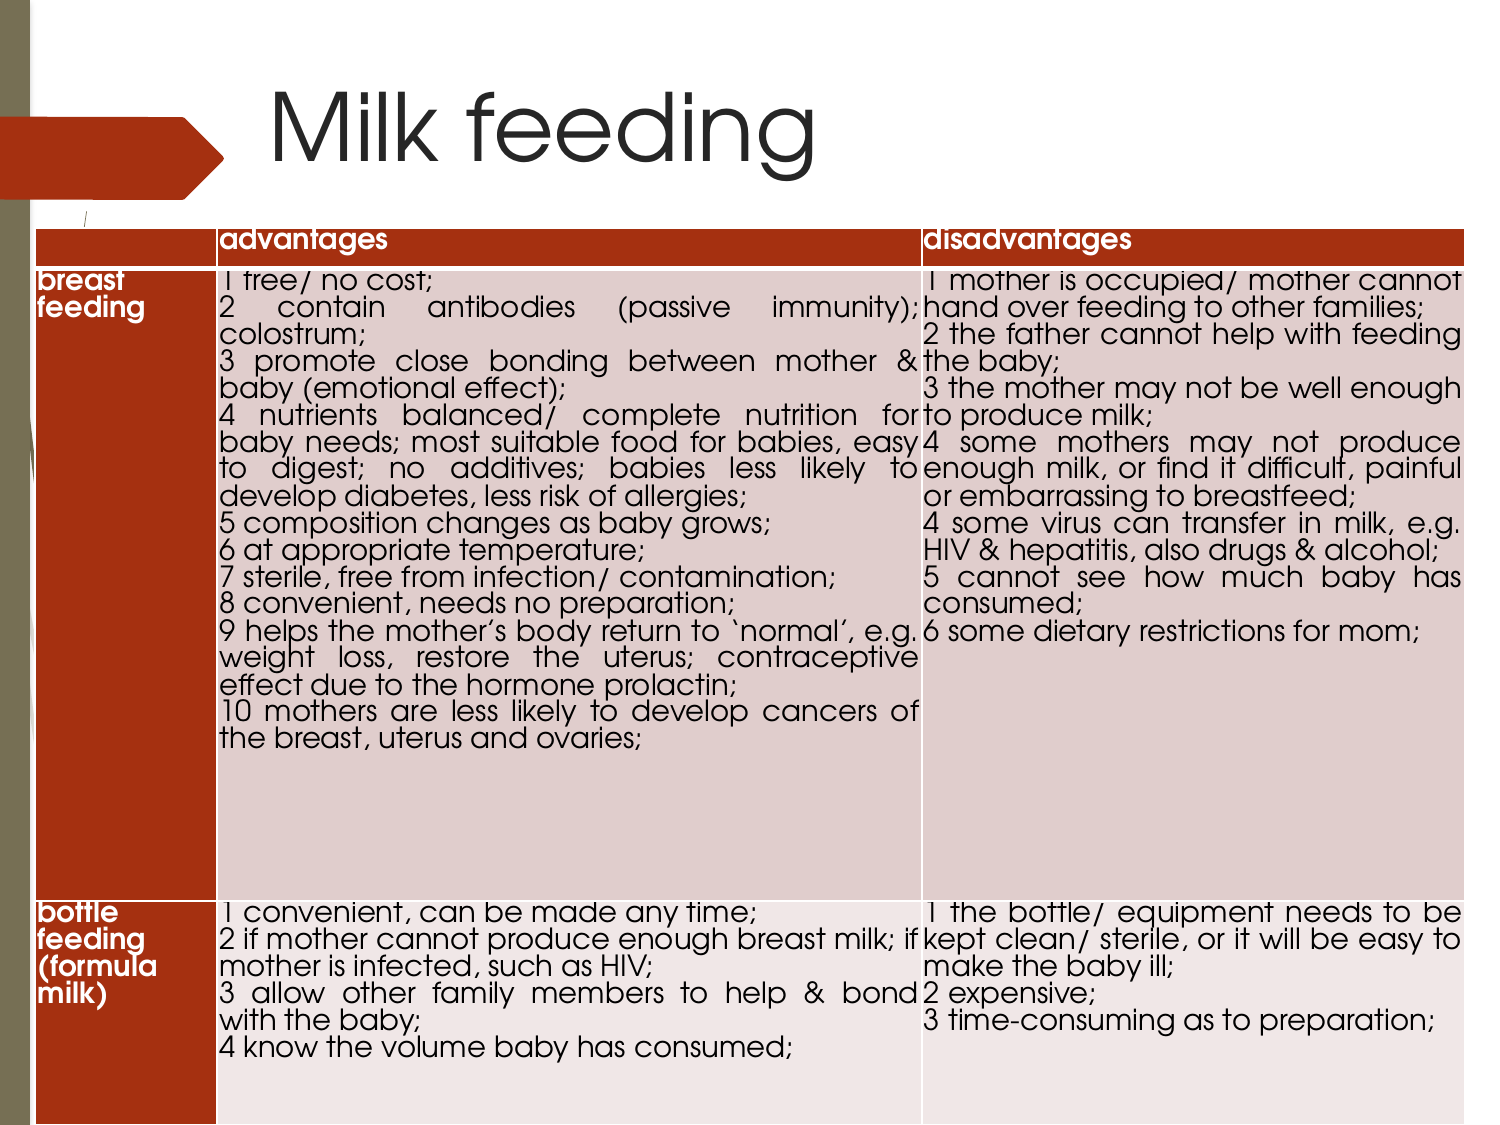

# Milk feeding
|  | advantages | disadvantages |
| --- | --- | --- |
| breast feeding | 1 free/ no cost; 2 contain antibodies (passive immunity); colostrum; 3 promote close bonding between mother & baby (emotional effect); 4 nutrients balanced/ complete nutrition for baby needs; most suitable food for babies, easy to digest; no additives; babies less likely to develop diabetes, less risk of allergies; 5 composition changes as baby grows; 6 at appropriate temperature; 7 sterile, free from infection/ contamination; 8 convenient, needs no preparation; 9 helps the mother’s body return to ‘normal’, e.g. weight loss, restore the uterus; contraceptive effect due to the hormone prolactin; 10 mothers are less likely to develop cancers of the breast, uterus and ovaries; | 1 mother is occupied/ mother cannot hand over feeding to other families; 2 the father cannot help with feeding the baby; 3 the mother may not be well enough to produce milk; 4 some mothers may not produce enough milk, or find it difficult, painful or embarrassing to breastfeed; 4 some virus can transfer in milk, e.g. HIV & hepatitis, also drugs & alcohol; 5 cannot see how much baby has consumed; 6 some dietary restrictions for mom; |
| bottle feeding (formula milk) | 1 convenient, can be made any time; 2 if mother cannot produce enough breast milk; if mother is infected, such as HIV; 3 allow other family members to help & bond with the baby; 4 know the volume baby has consumed; | 1 the bottle/ equipment needs to be kept clean/ sterile, or it will be easy to make the baby ill; 2 expensive; 3 time-consuming as to preparation; |